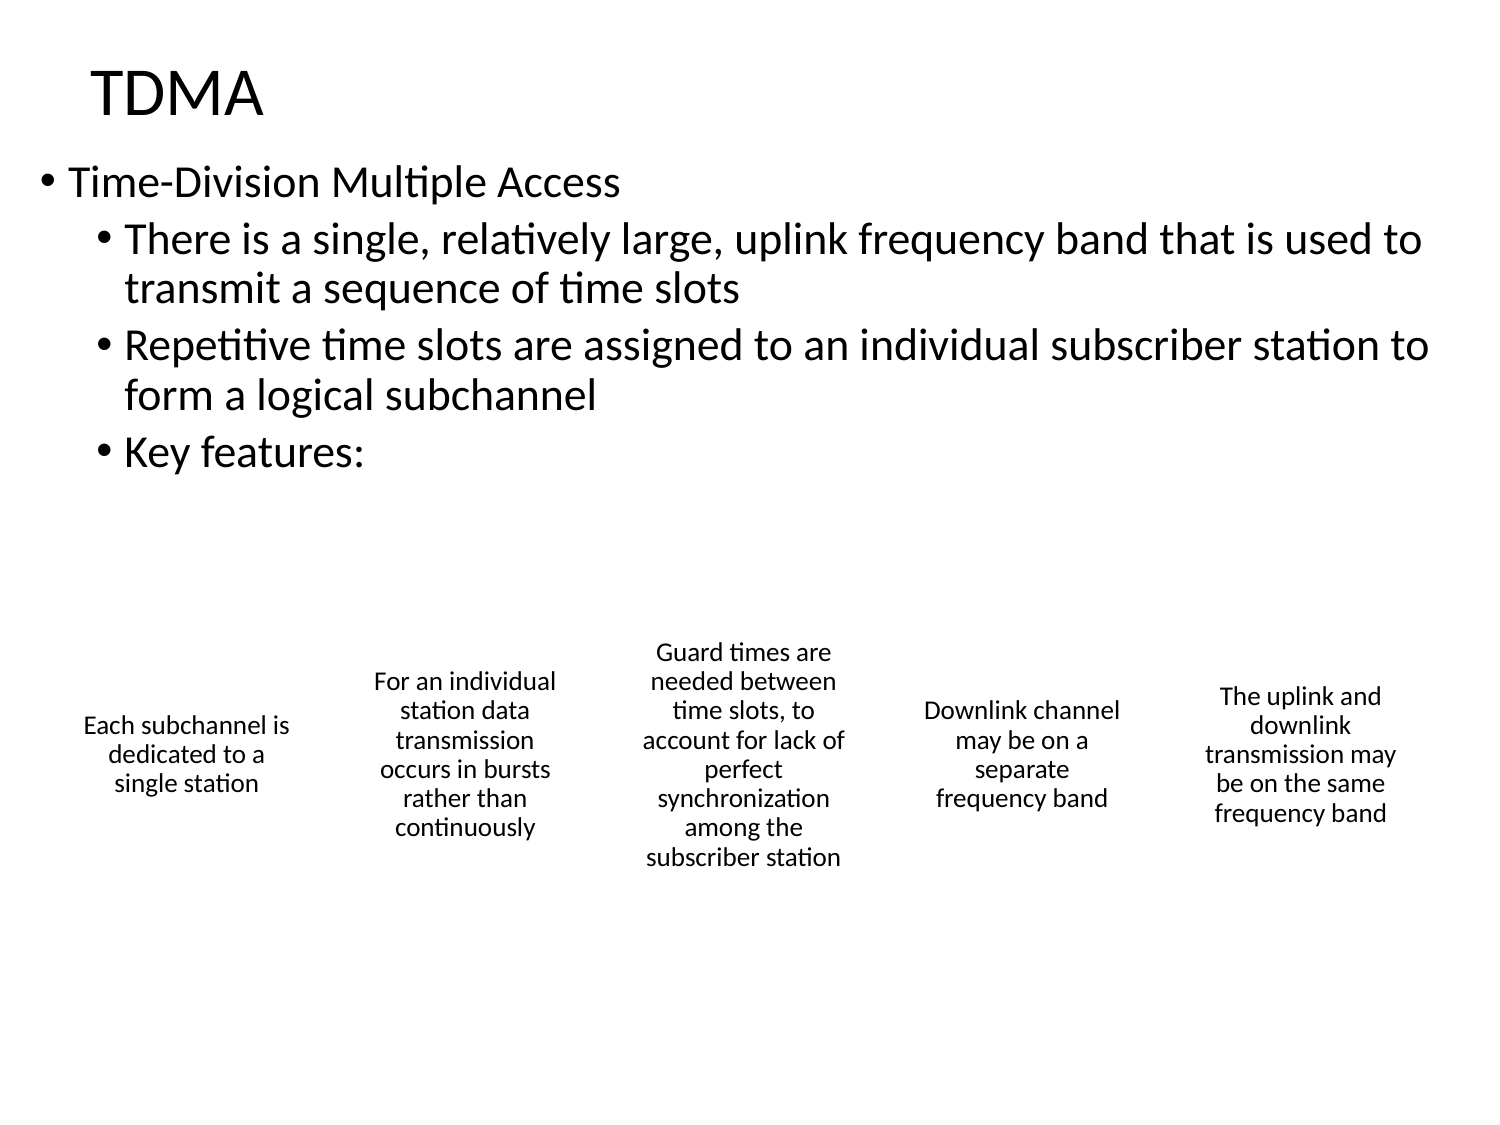

# TDMA
Time-Division Multiple Access
There is a single, relatively large, uplink frequency band that is used to transmit a sequence of time slots
Repetitive time slots are assigned to an individual subscriber station to form a logical subchannel
Key features:
Each subchannel is dedicated to a single station
For an individual station data transmission occurs in bursts rather than continuously
Guard times are needed between time slots, to account for lack of perfect synchronization among the subscriber station
Downlink channel may be on a separate frequency band
The uplink and downlink transmission may be on the same frequency band